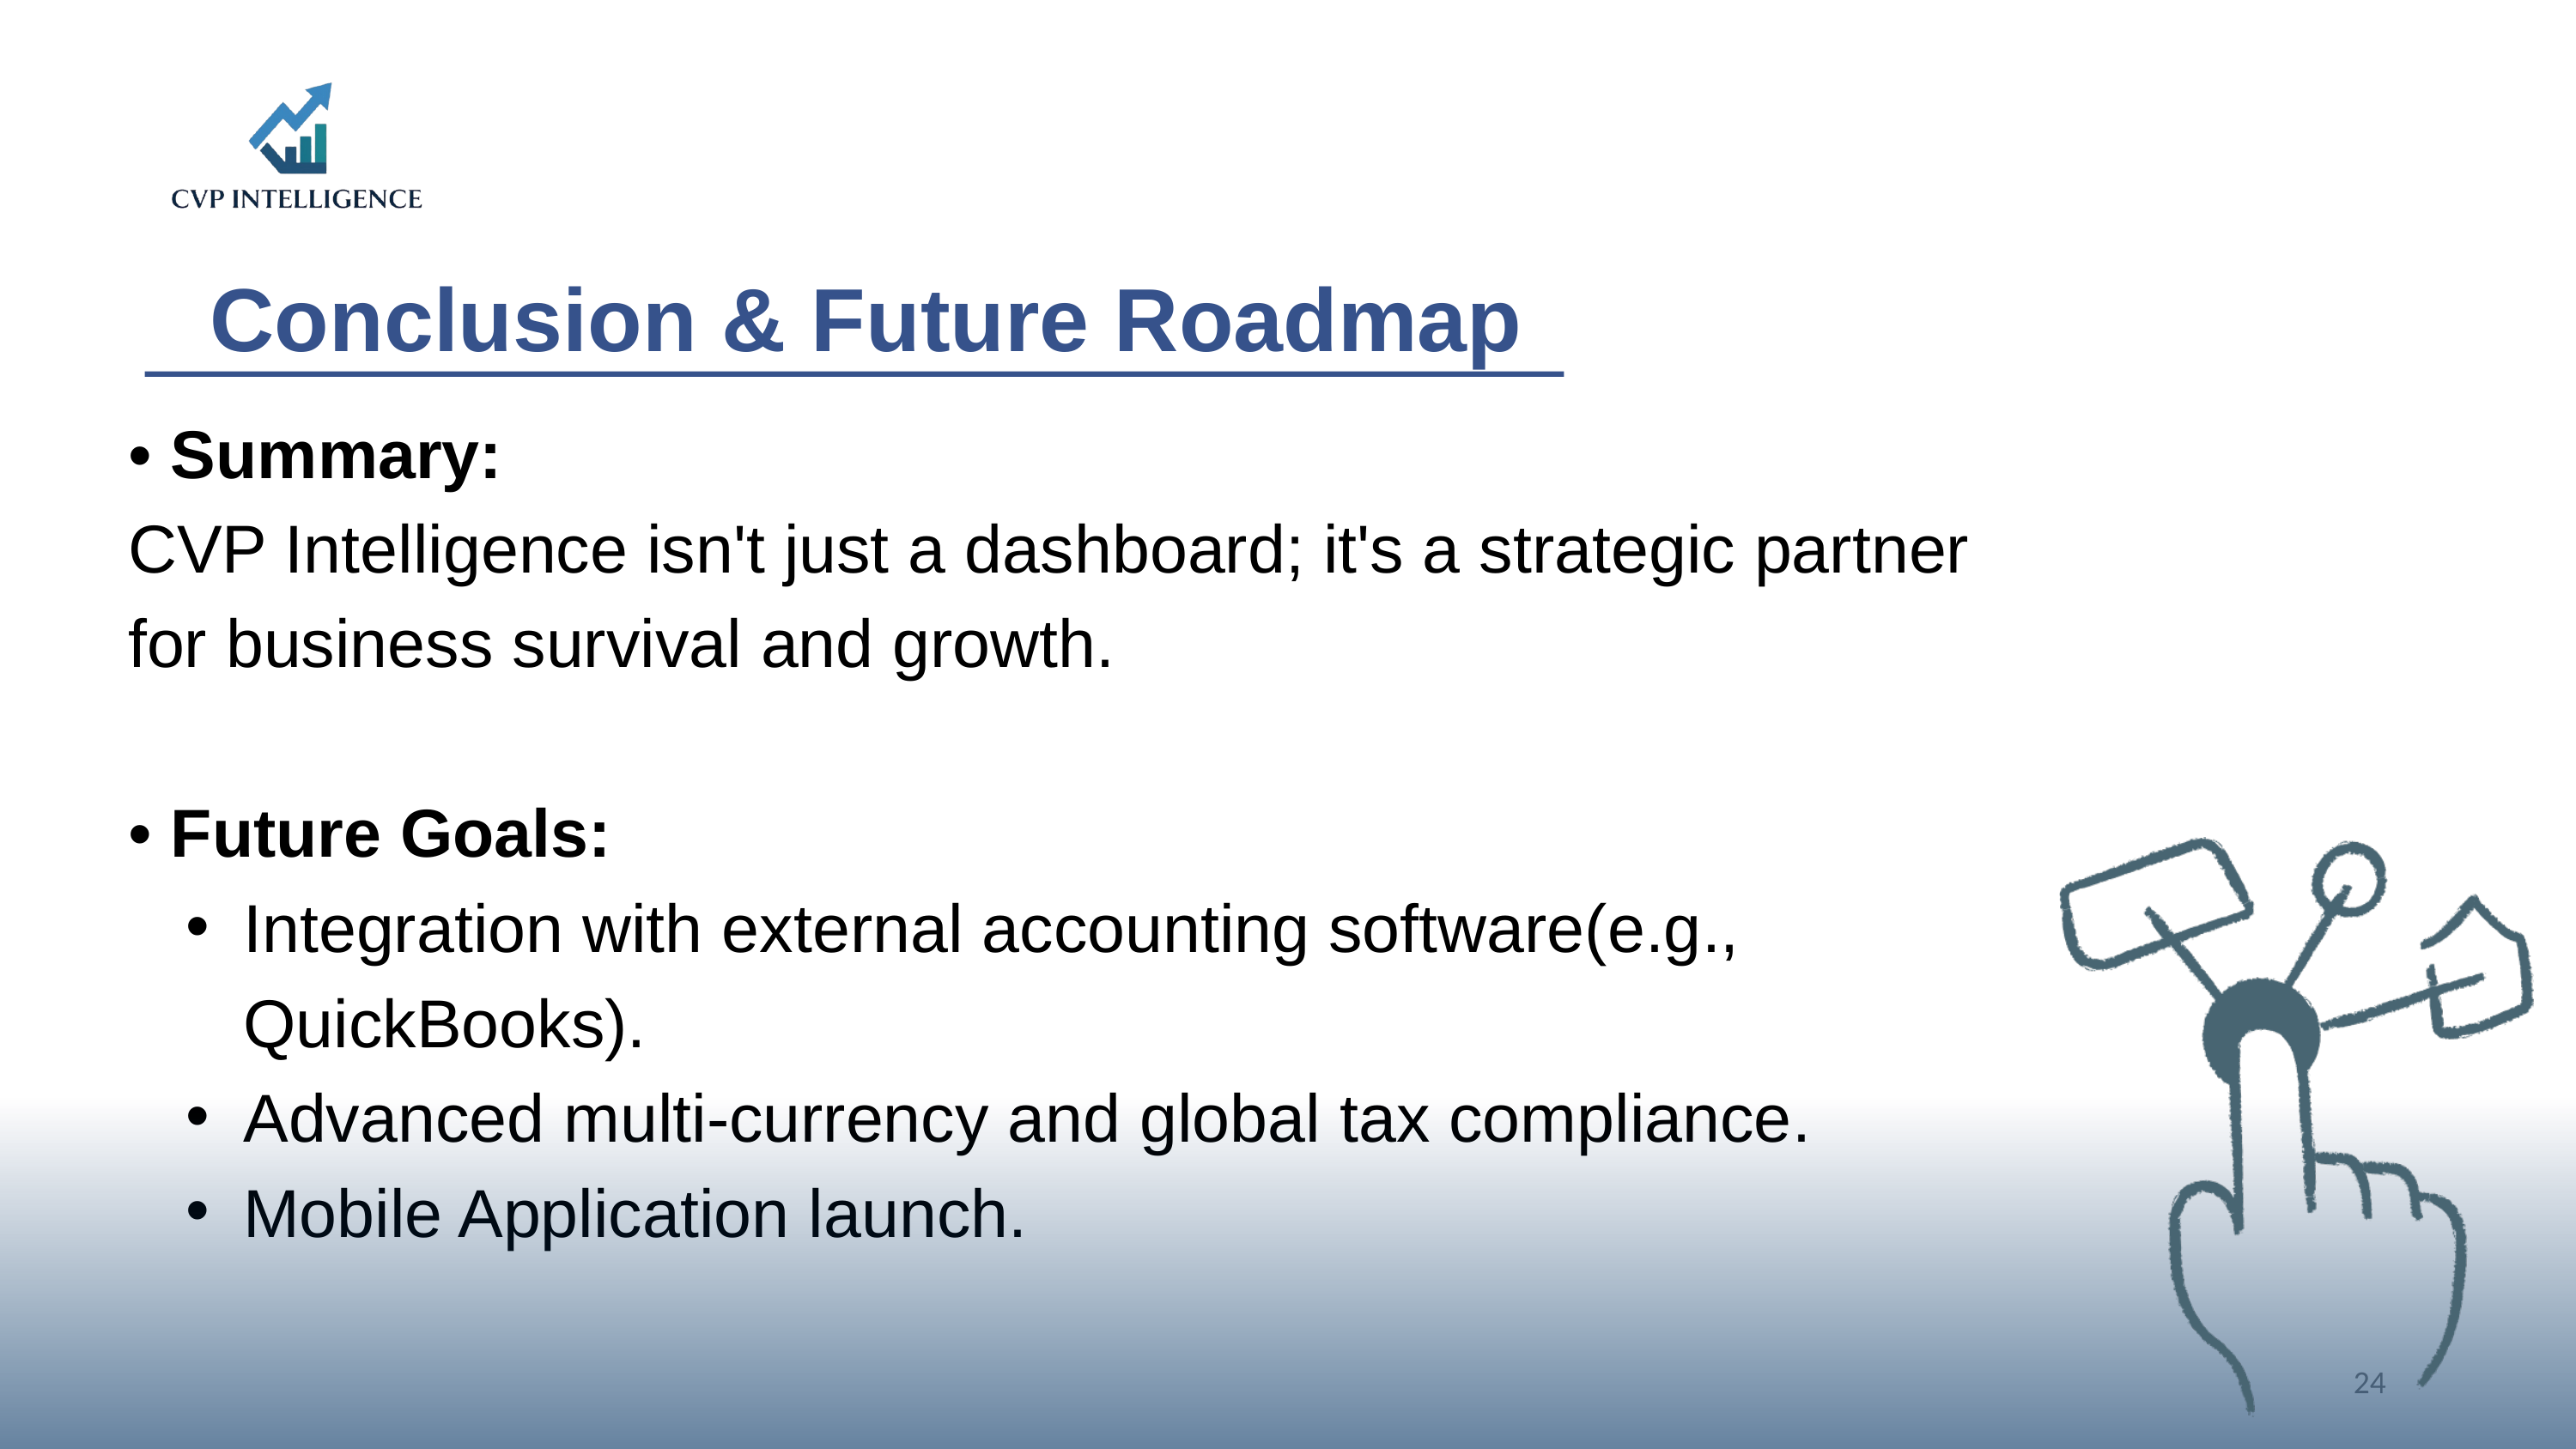

Conclusion & Future Roadmap

• Summary:
CVP Intelligence isn't just a dashboard; it's a strategic partner for business survival and growth.

• Future Goals:
Integration with external accounting software(e.g.,  QuickBooks).
Advanced multi-currency and global tax compliance.
Mobile Application launch.

24